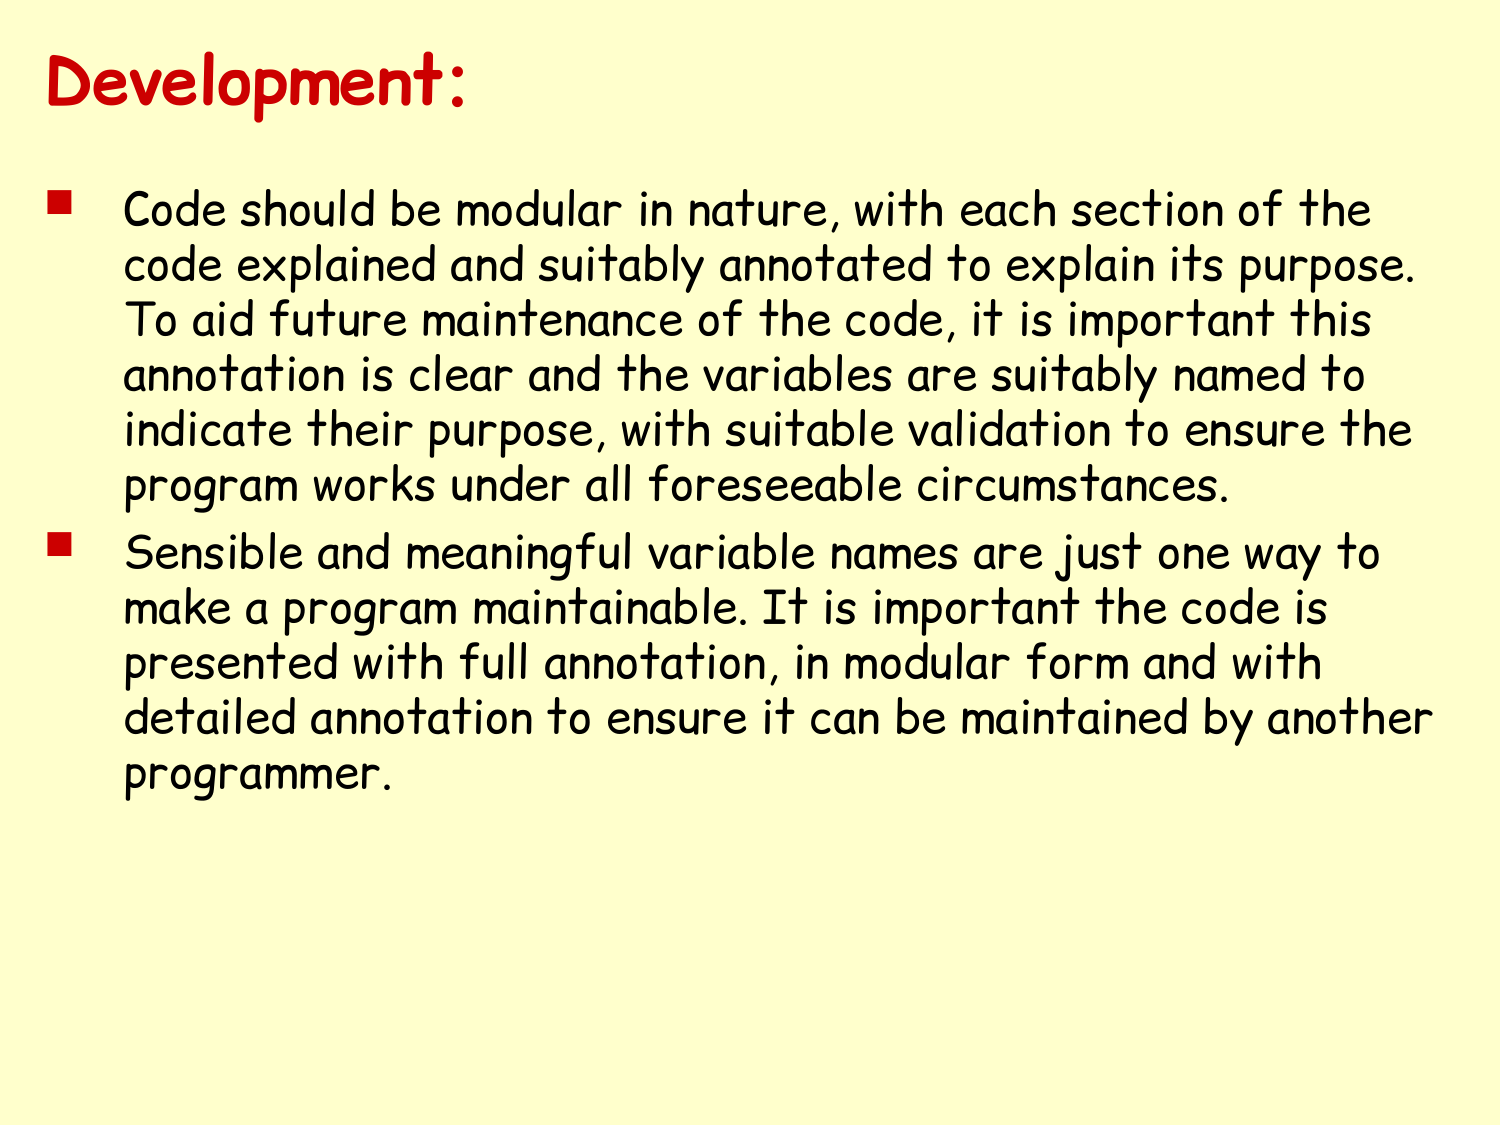

# Development:
Code should be modular in nature, with each section of the code explained and suitably annotated to explain its purpose. To aid future maintenance of the code, it is important this annotation is clear and the variables are suitably named to indicate their purpose, with suitable validation to ensure the program works under all foreseeable circumstances.
Sensible and meaningful variable names are just one way to make a program maintainable. It is important the code is presented with full annotation, in modular form and with detailed annotation to ensure it can be maintained by another programmer.